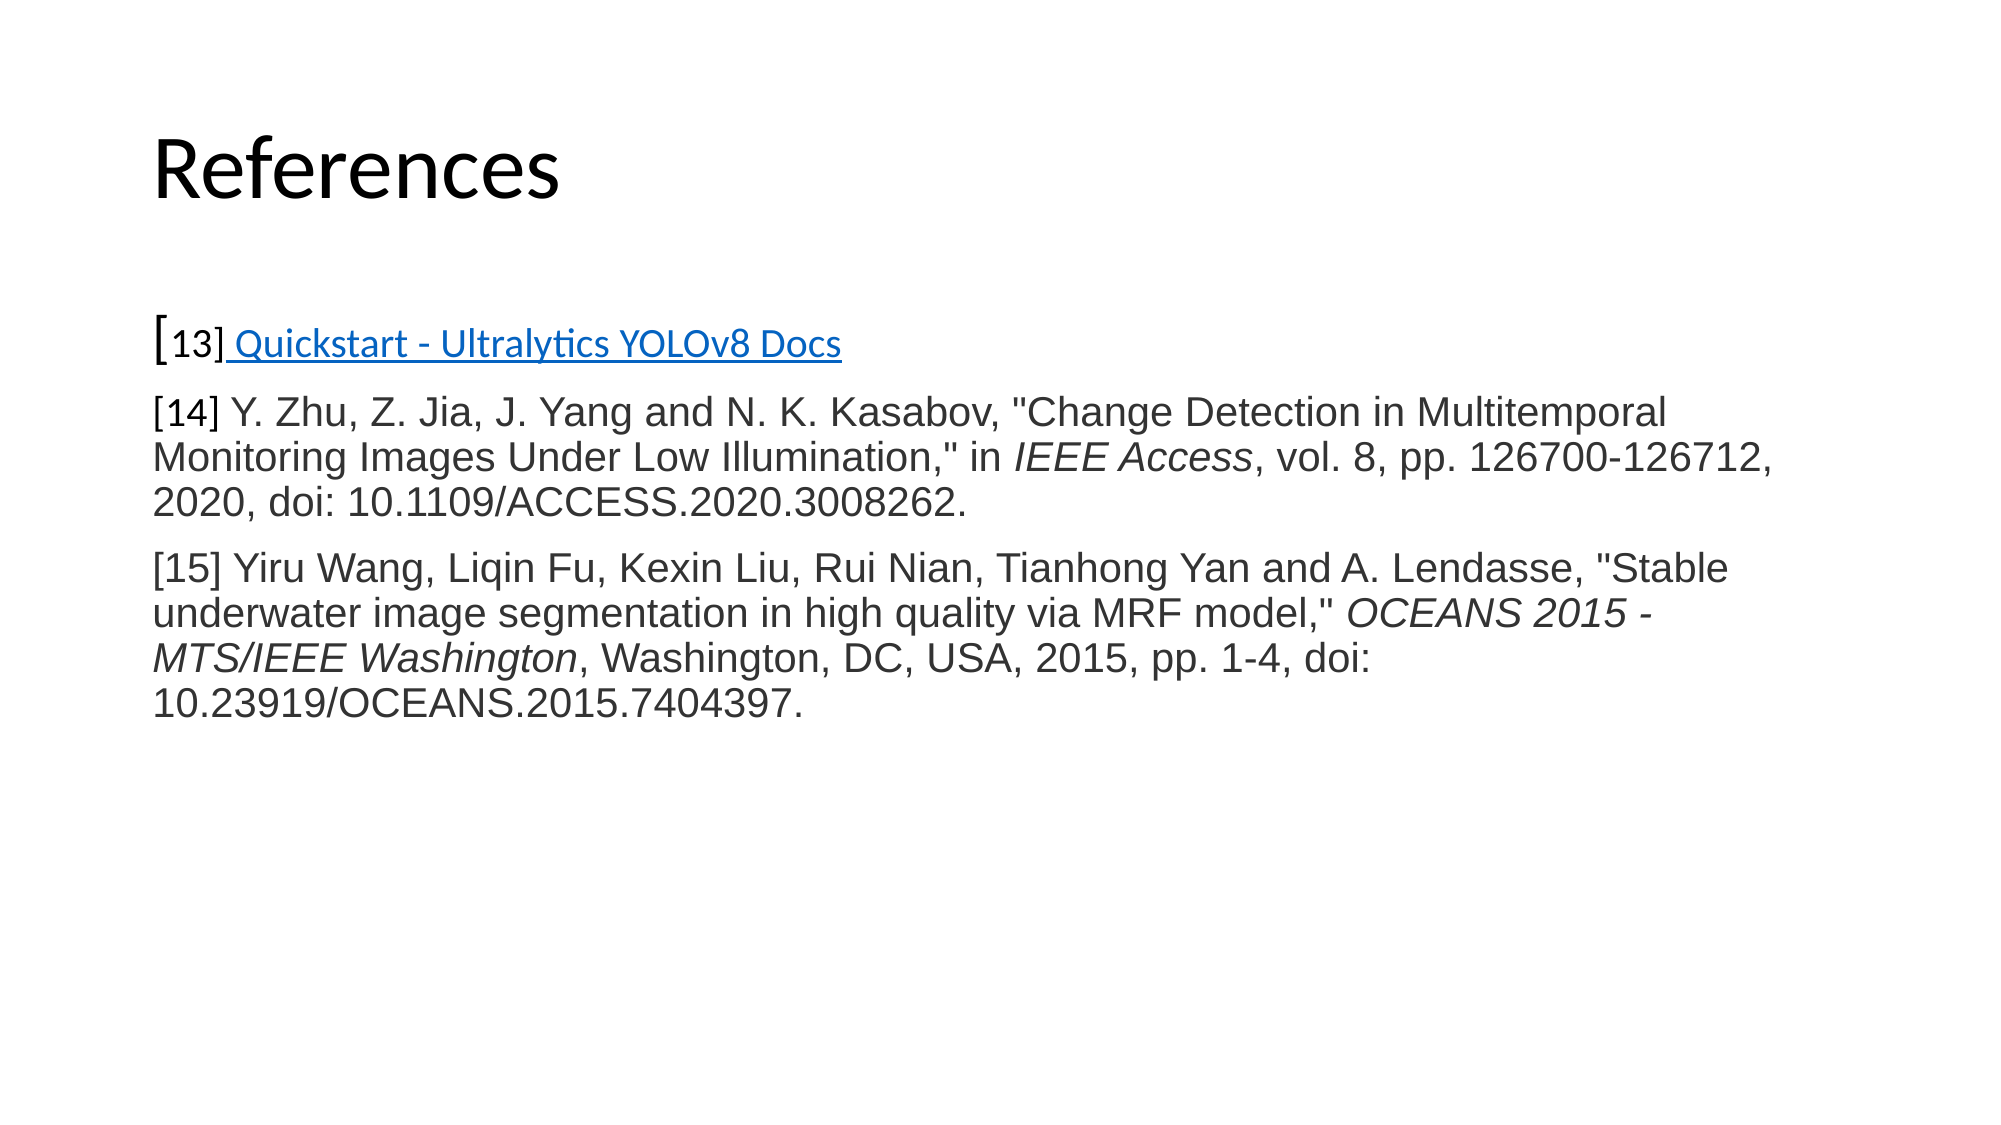

# References
[13] Quickstart - Ultralytics YOLOv8 Docs
[14] Y. Zhu, Z. Jia, J. Yang and N. K. Kasabov, "Change Detection in Multitemporal Monitoring Images Under Low Illumination," in IEEE Access, vol. 8, pp. 126700-126712, 2020, doi: 10.1109/ACCESS.2020.3008262.
[15] Yiru Wang, Liqin Fu, Kexin Liu, Rui Nian, Tianhong Yan and A. Lendasse, "Stable underwater image segmentation in high quality via MRF model," OCEANS 2015 - MTS/IEEE Washington, Washington, DC, USA, 2015, pp. 1-4, doi: 10.23919/OCEANS.2015.7404397.